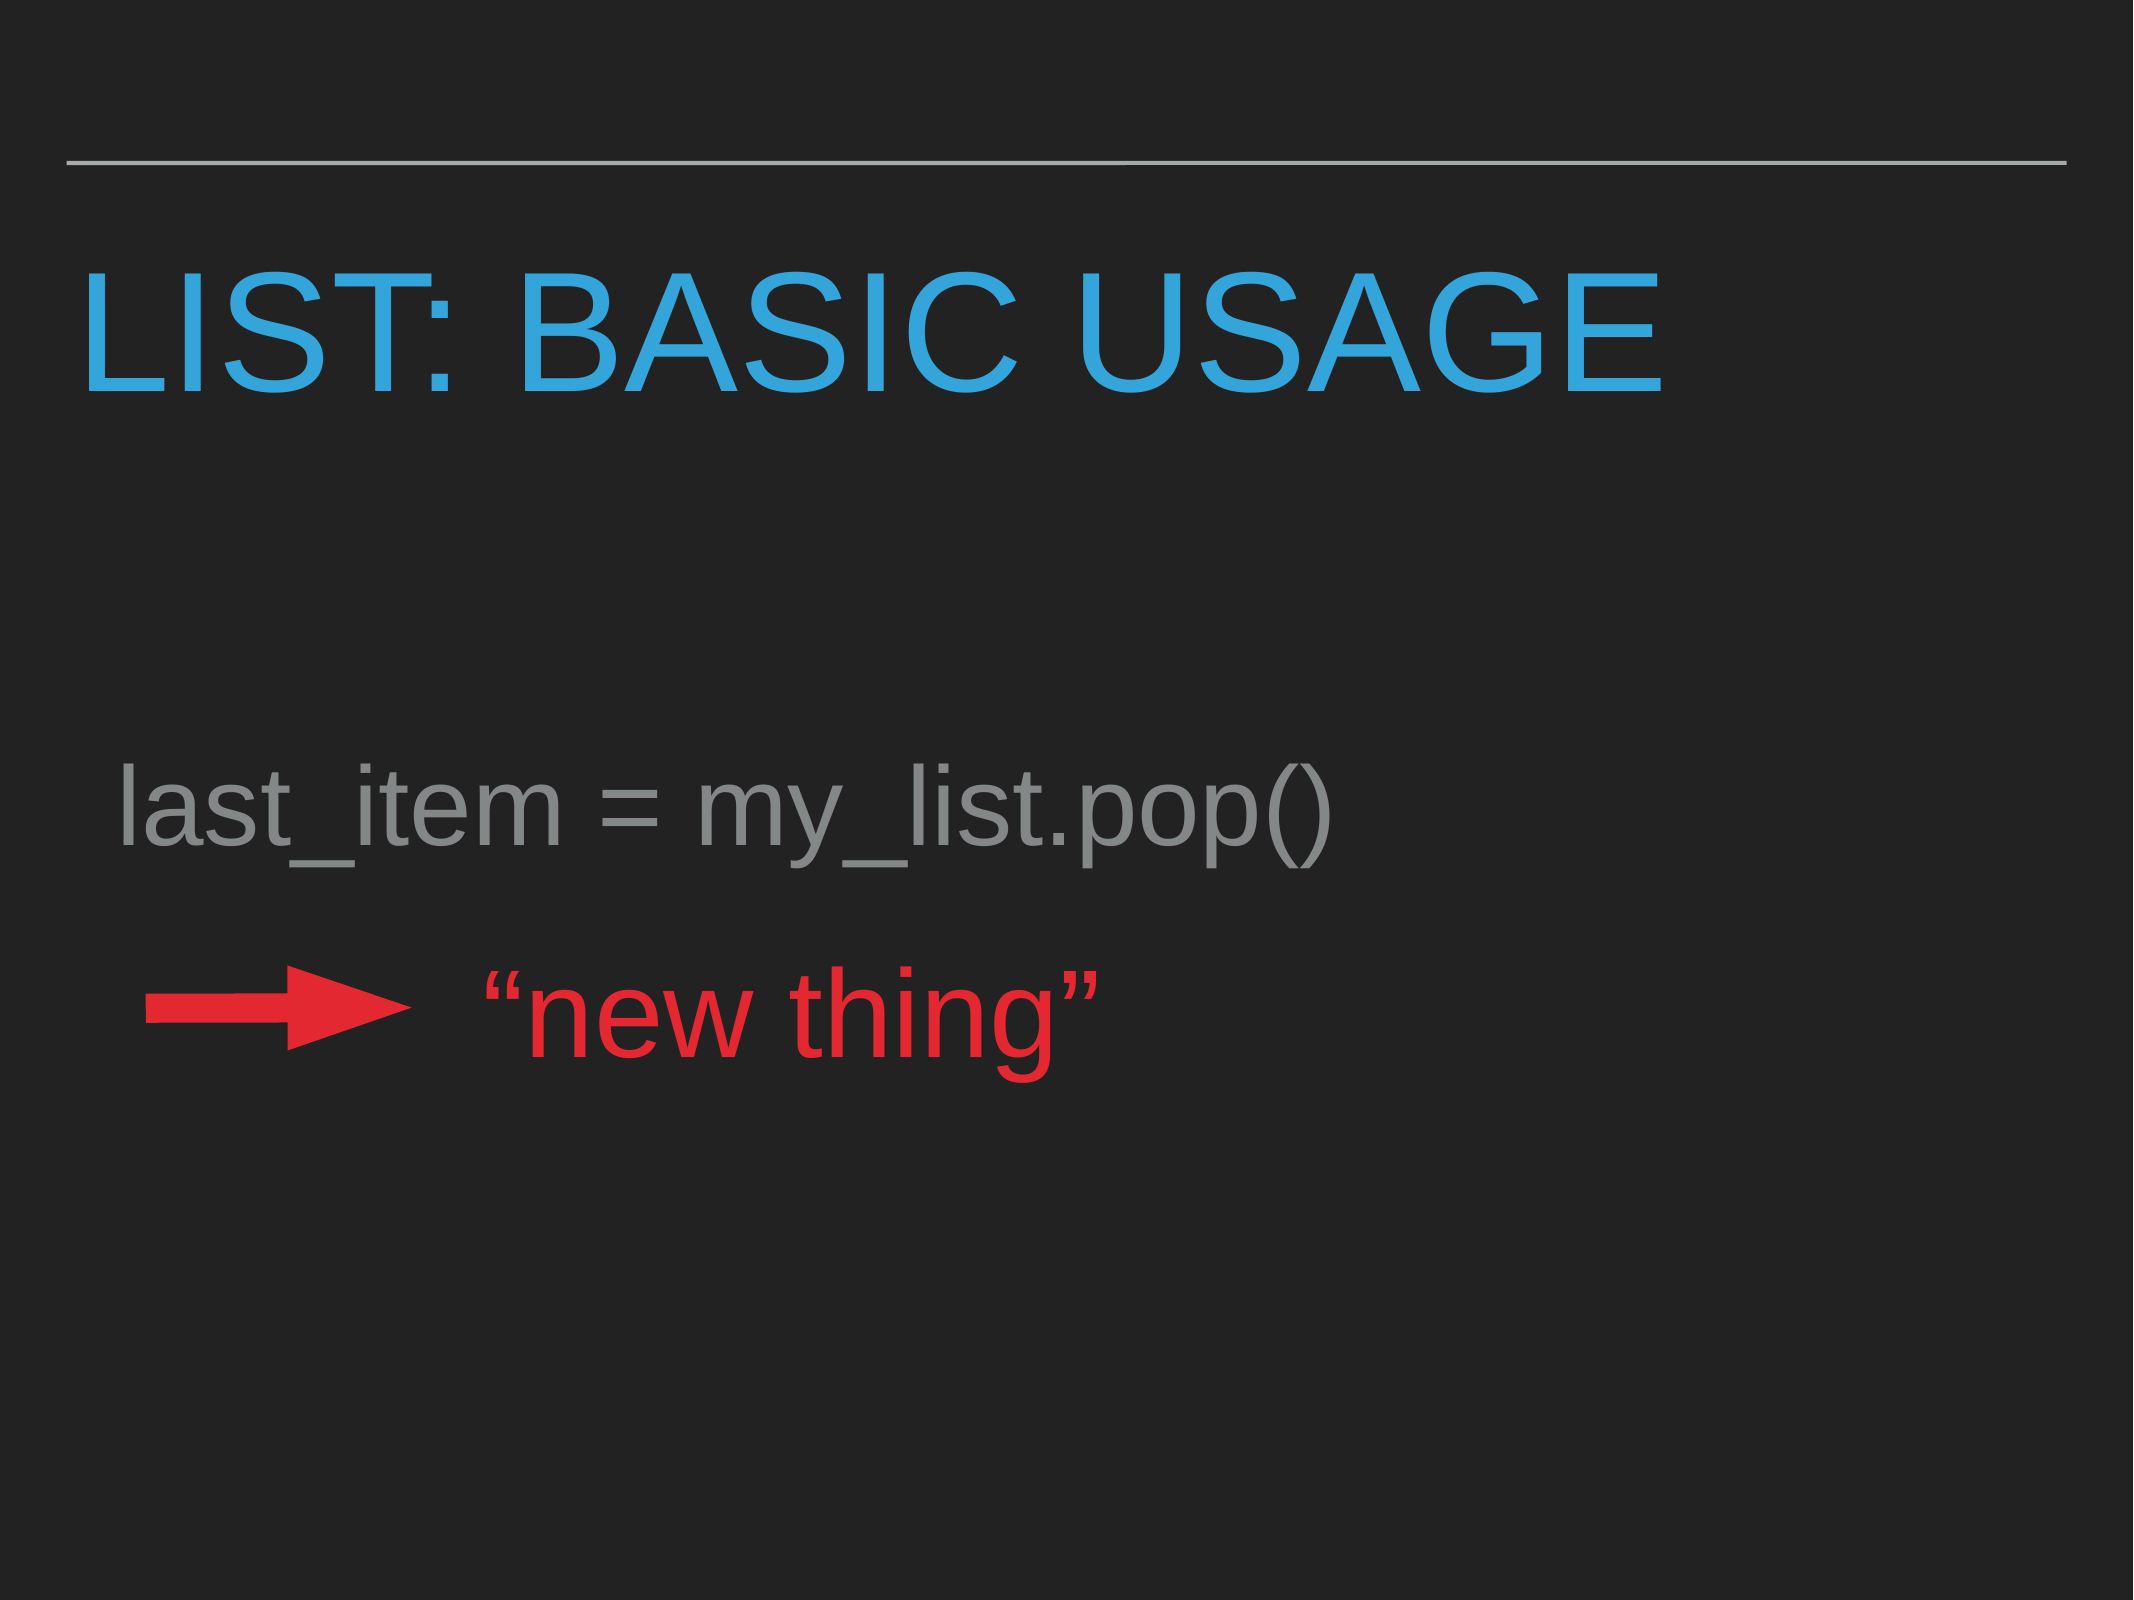

# List: Basic usage
last_item = my_list.pop()
“new thing”